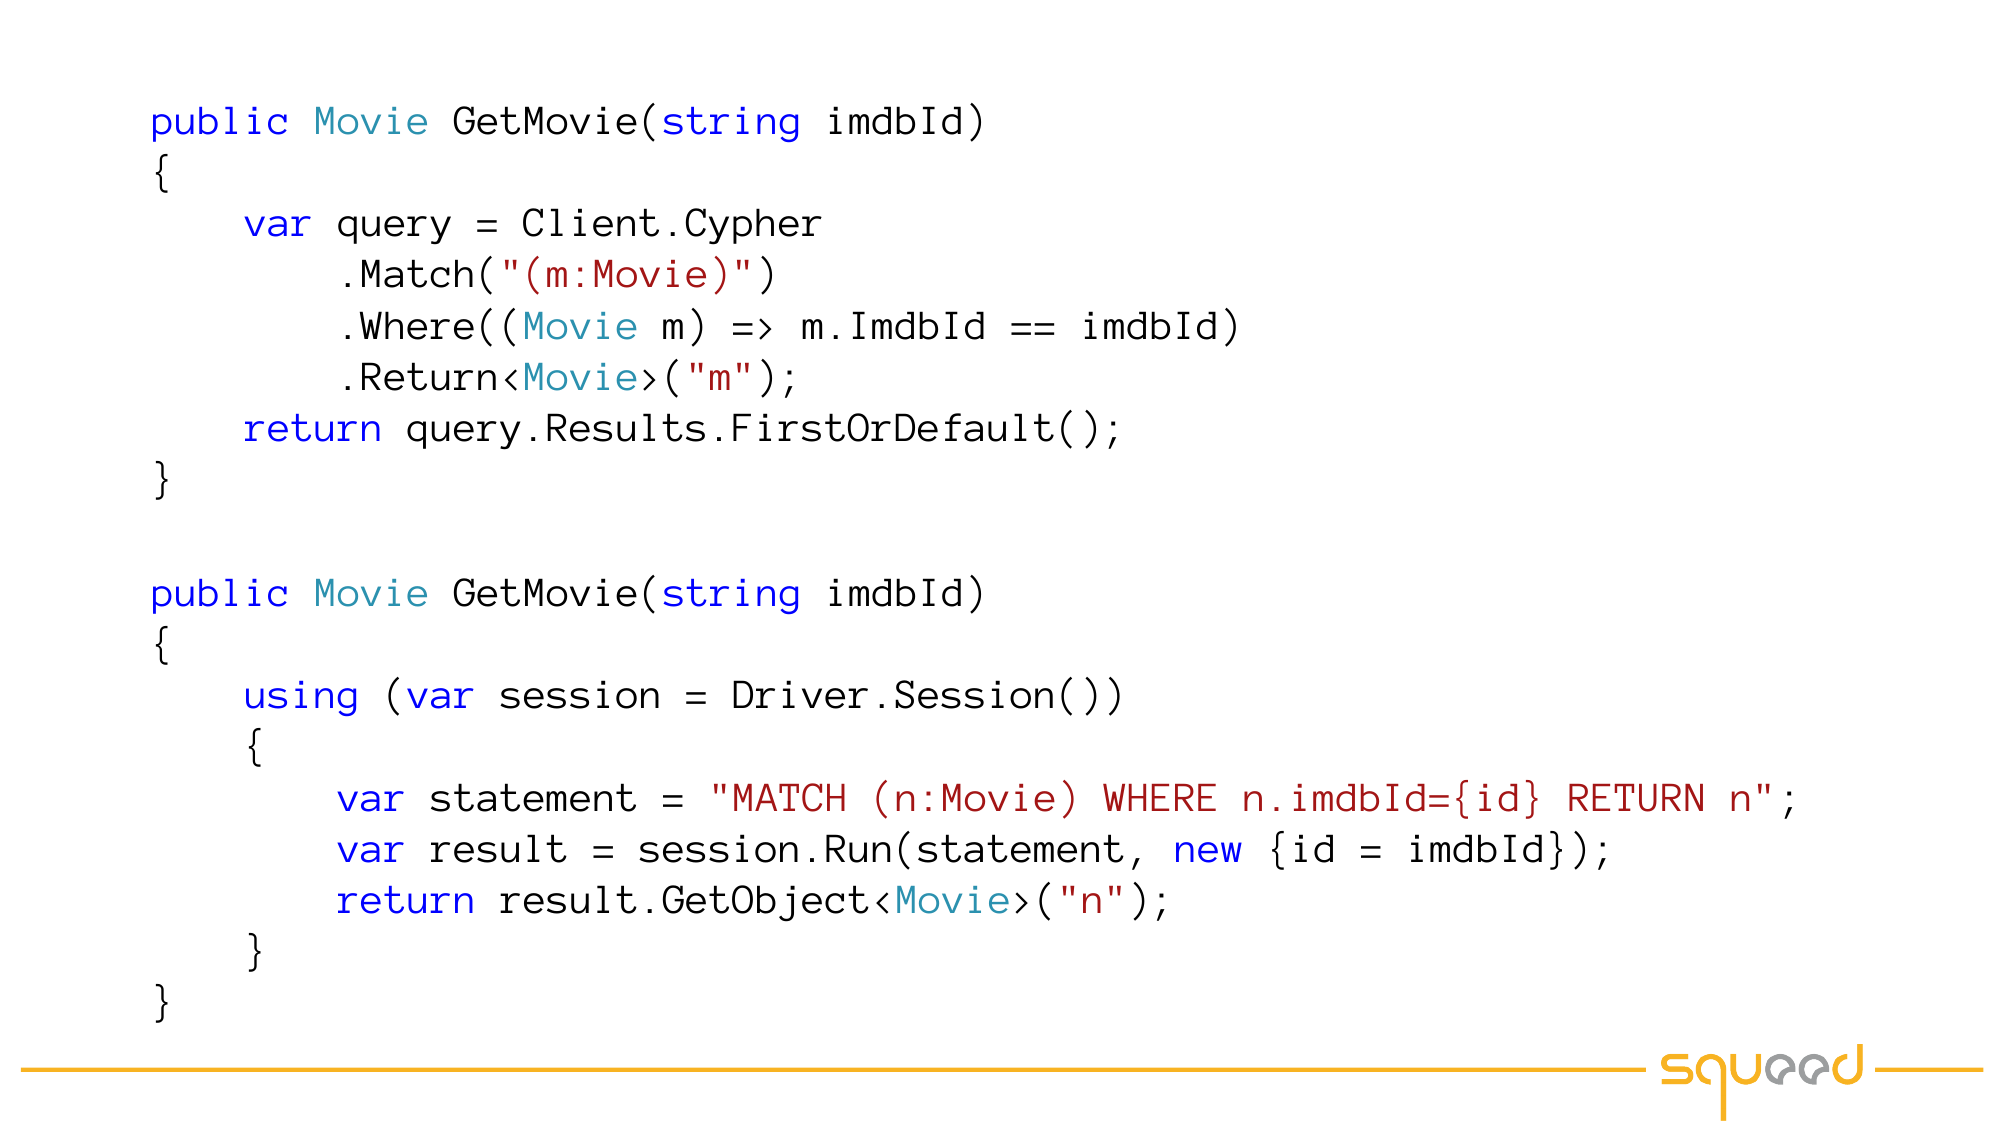

public Movie GetMovie(string imdbId)
{
    var query = Client.Cypher
        .Match("(m:Movie)")
        .Where((Movie m) => m.ImdbId == imdbId)
        .Return<Movie>("m");
    return query.Results.FirstOrDefault();
}
public Movie GetMovie(string imdbId)
{
    using (var session = Driver.Session())
    {
        var statement = "MATCH (n:Movie) WHERE n.imdbId={id} RETURN n";
        var result = session.Run(statement, new {id = imdbId});
        return result.GetObject<Movie>("n");
    }
}